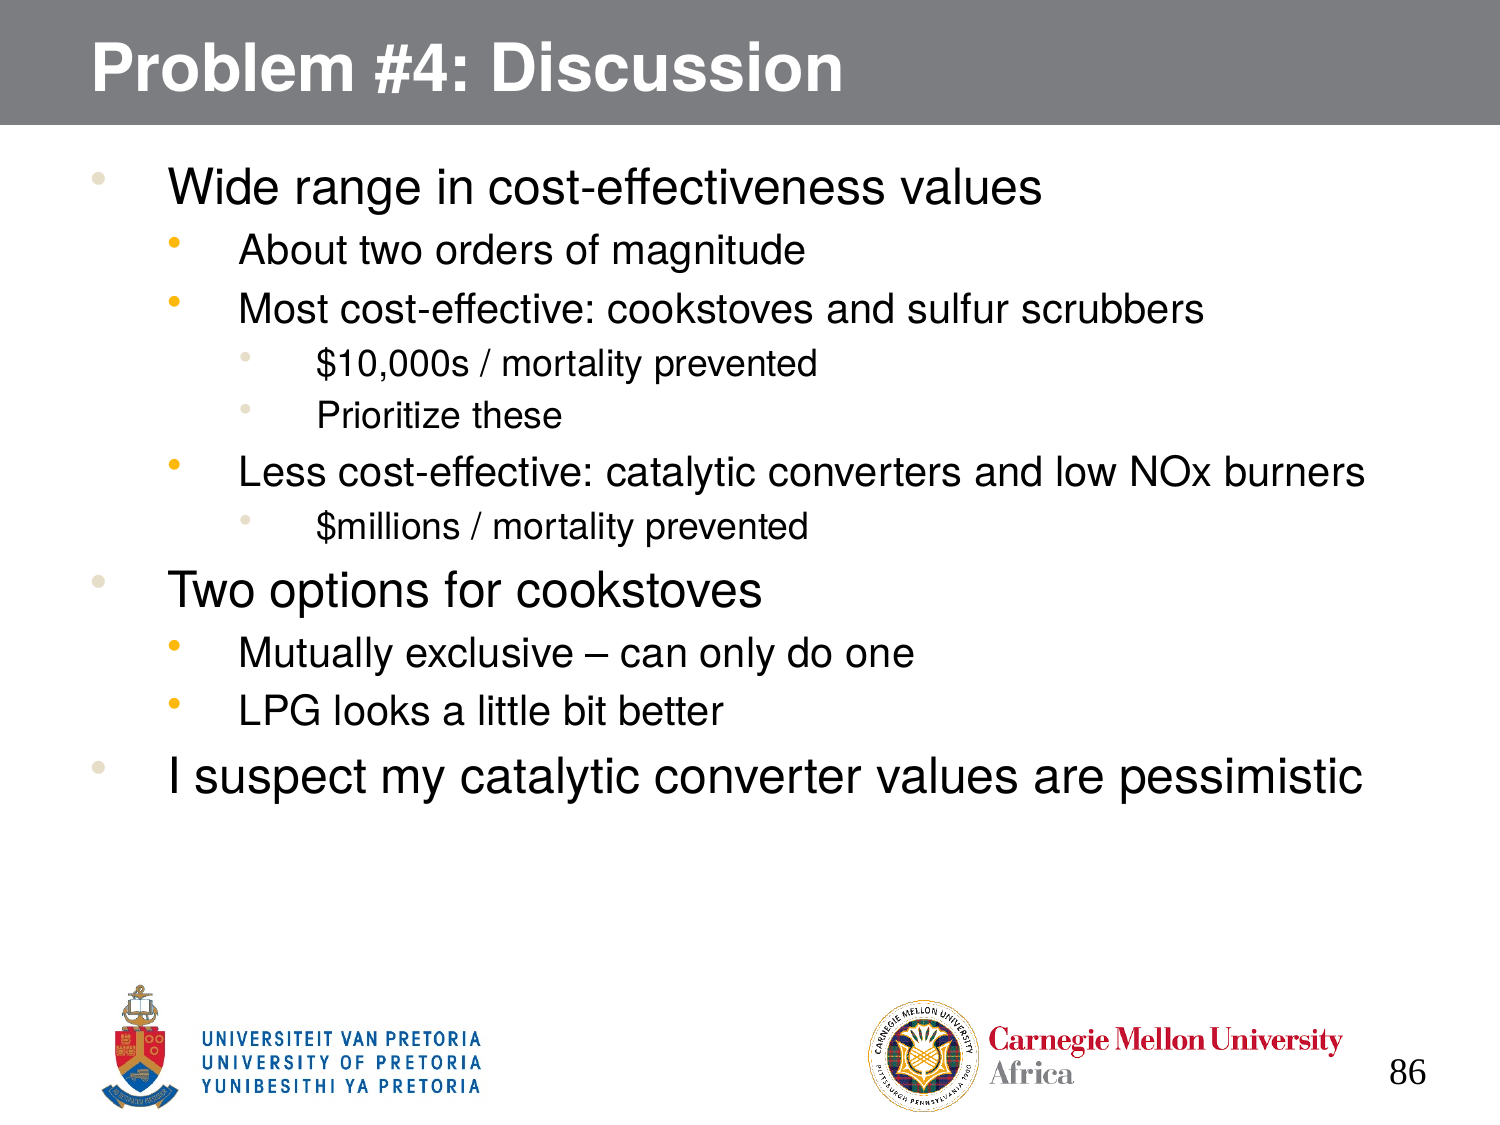

# Problem #4: Discussion
Wide range in cost-effectiveness values
About two orders of magnitude
Most cost-effective: cookstoves and sulfur scrubbers
$10,000s / mortality prevented
Prioritize these
Less cost-effective: catalytic converters and low NOx burners
$millions / mortality prevented
Two options for cookstoves
Mutually exclusive – can only do one
LPG looks a little bit better
I suspect my catalytic converter values are pessimistic